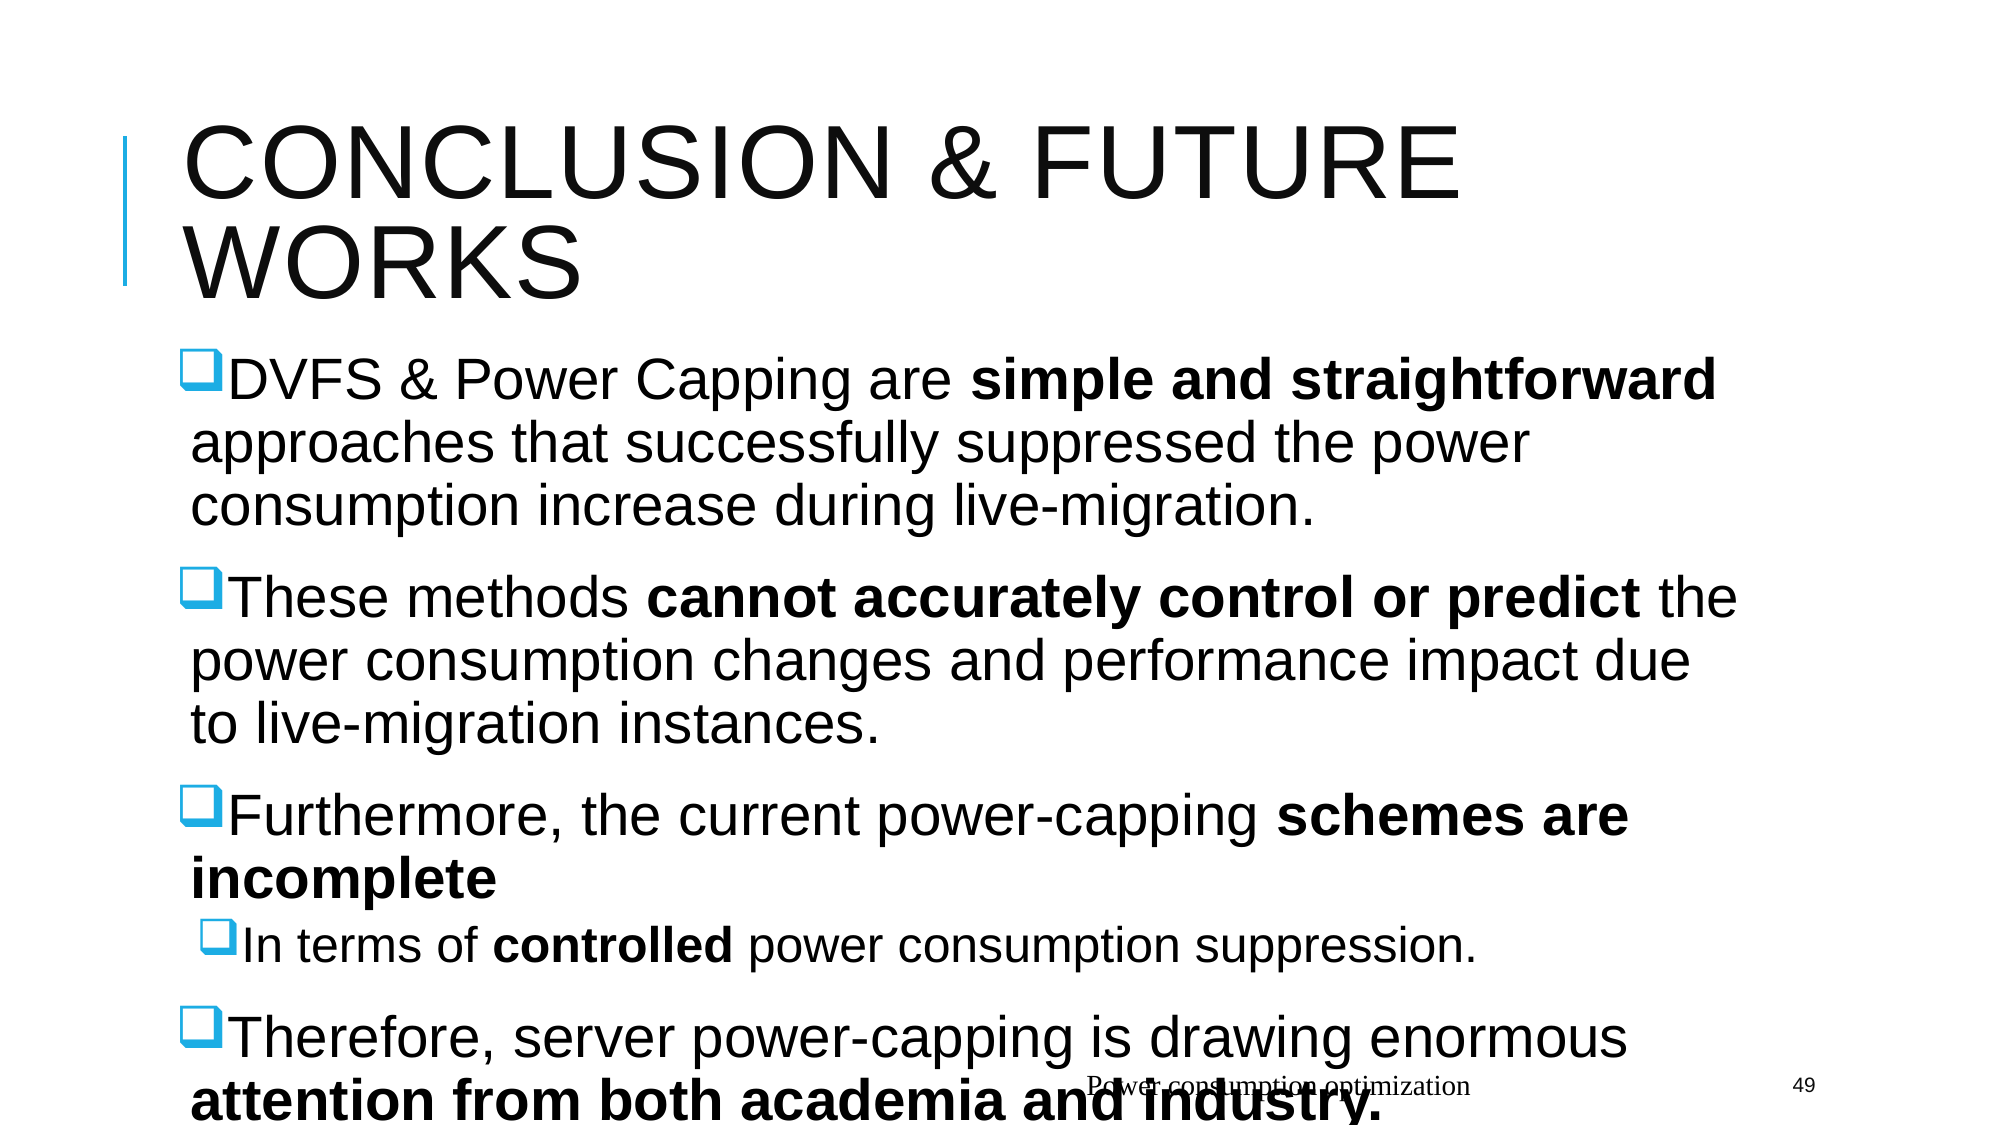

# Conclusion & Future works
DVFS & Power Capping are simple and straightforward approaches that successfully suppressed the power consumption increase during live-migration.
These methods cannot accurately control or predict the power consumption changes and performance impact due to live-migration instances.
Furthermore, the current power-capping schemes are incomplete
In terms of controlled power consumption suppression.
Therefore, server power-capping is drawing enormous attention from both academia and industry.

Power consumption optimization
49